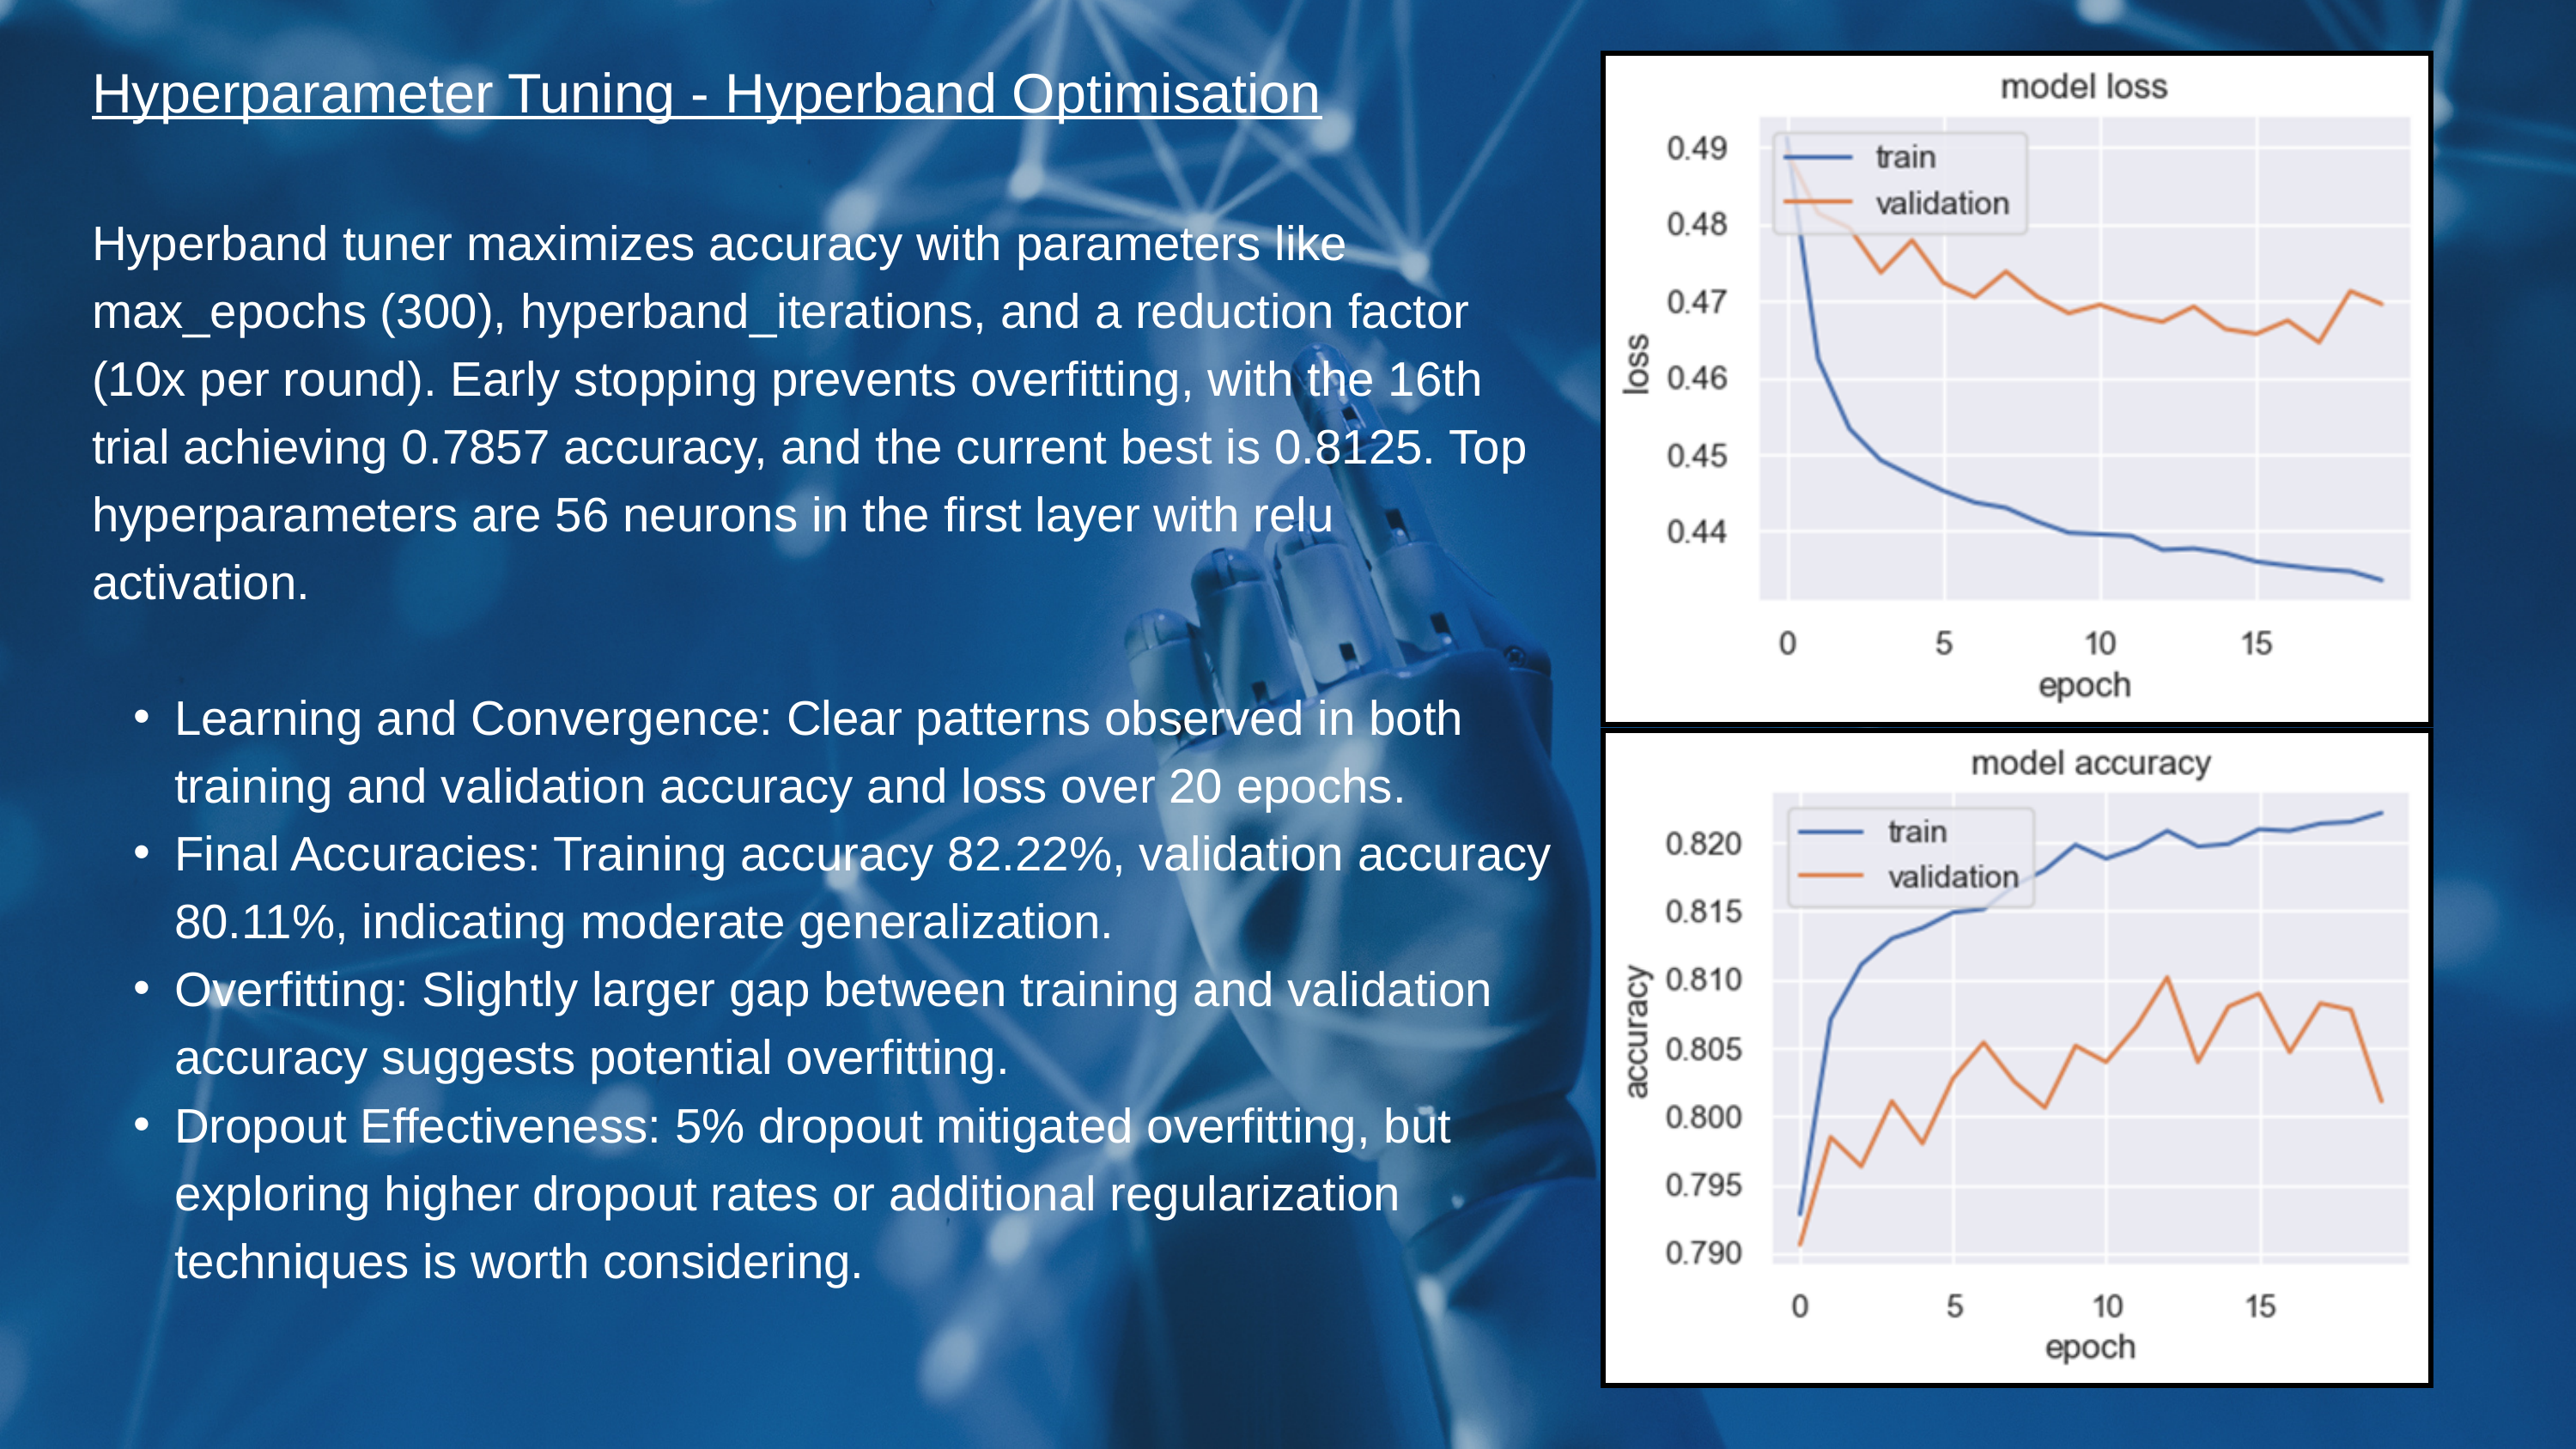

Hyperparameter Tuning - Hyperband Optimisation

Hyperband tuner maximizes accuracy with parameters like max_epochs (300), hyperband_iterations, and a reduction factor (10x per round). Early stopping prevents overfitting, with the 16th trial achieving 0.7857 accuracy, and the current best is 0.8125. Top hyperparameters are 56 neurons in the first layer with relu activation.

Learning and Convergence: Clear patterns observed in both training and validation accuracy and loss over 20 epochs.
Final Accuracies: Training accuracy 82.22%, validation accuracy 80.11%, indicating moderate generalization.
Overfitting: Slightly larger gap between training and validation accuracy suggests potential overfitting.
Dropout Effectiveness: 5% dropout mitigated overfitting, but exploring higher dropout rates or additional regularization techniques is worth considering.